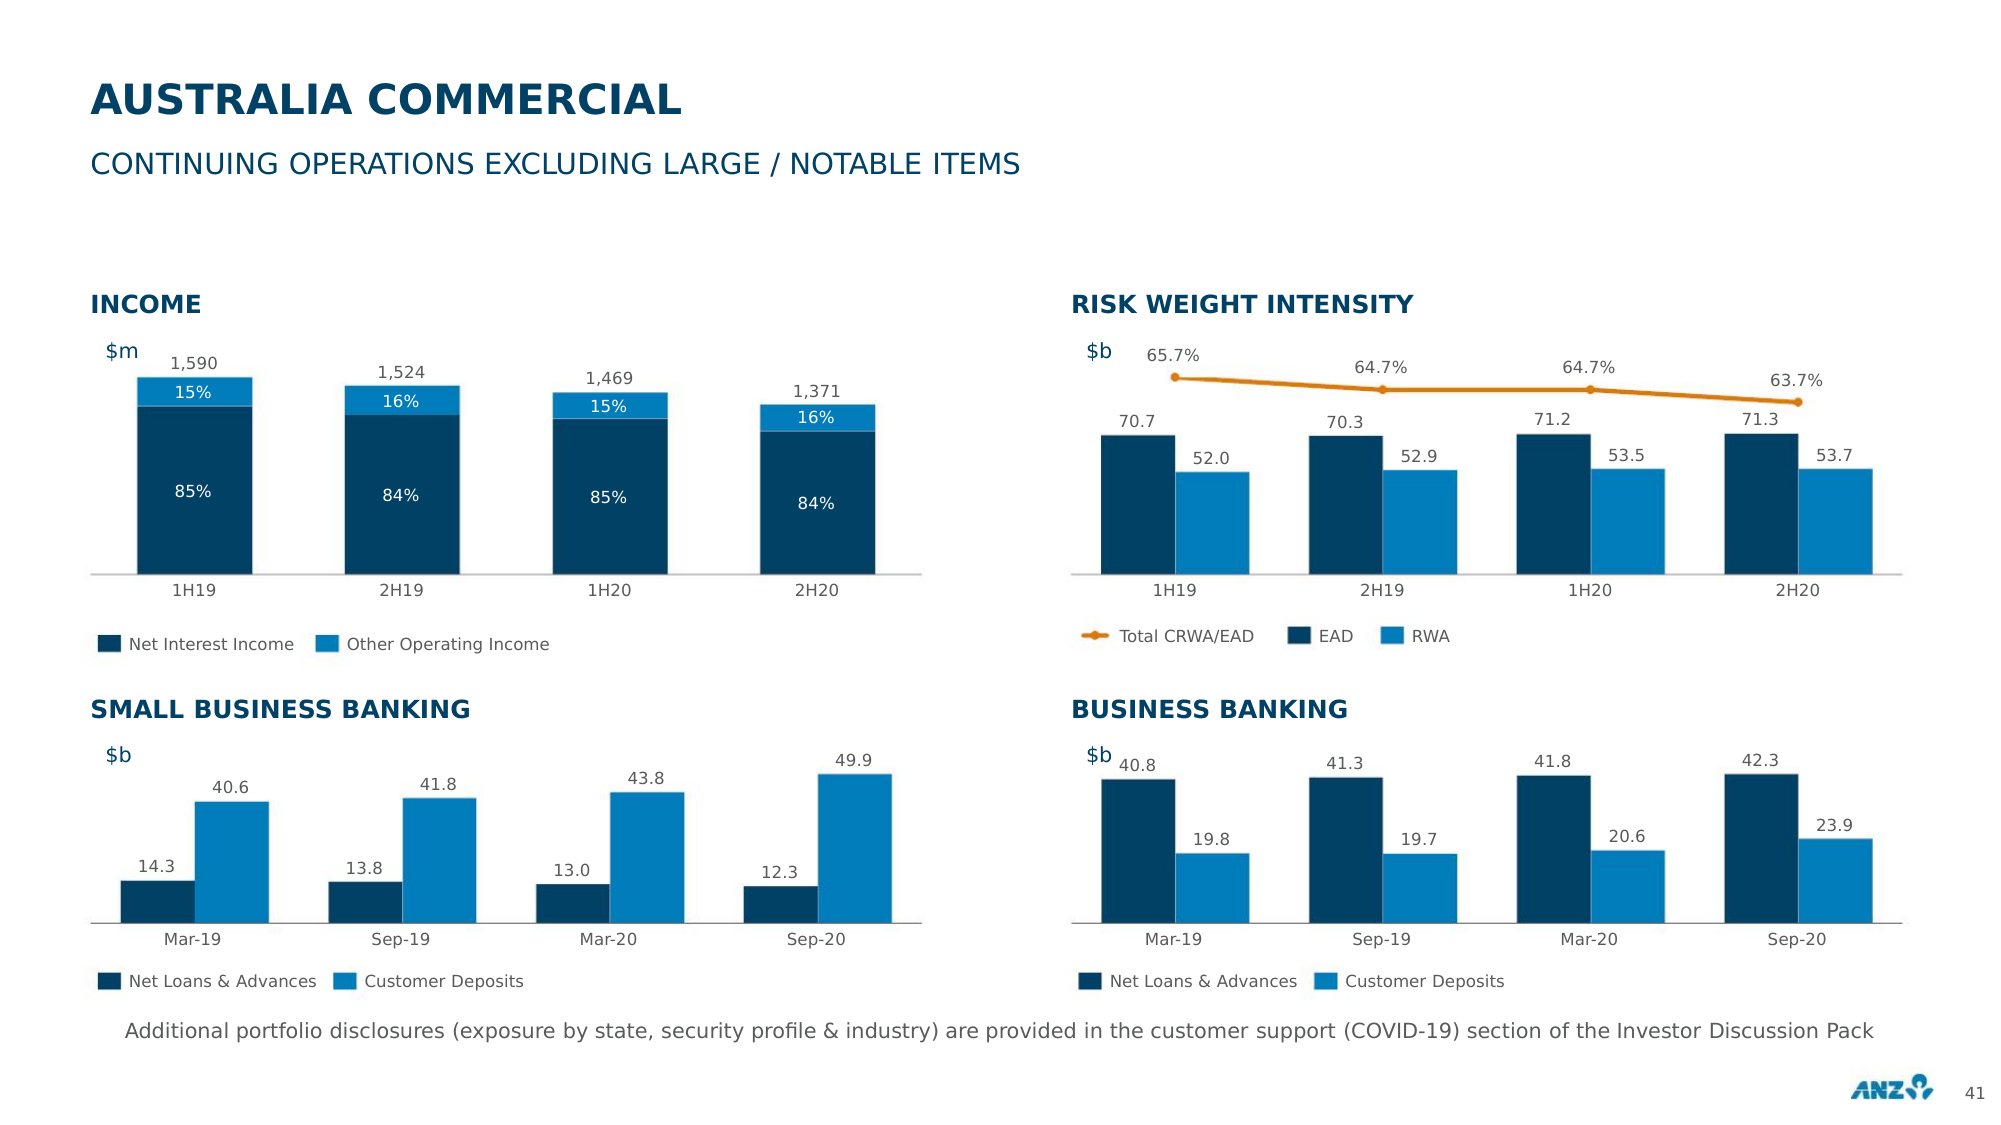

AUSTRALIA COMMERCIAL
CONTINUING OPERATIONS EXCLUDING LARGE / NOTABLE ITEMS
INCOME
RISK WEIGHT INTENSITY
$b
$m
65.7%
1,590
15%
64.7%
64.7%
71.2
1,524
16%
1,469
15%
63.7%
71.3
1,371
16%
70.7
70.3
53.7
53.5
52.9
52.0
85%
84%
85%
84%
1H19
2H19
1H20
2H20
1H19
2H19
1H20
2H20
Total CRWA/EAD
EAD
RWA
Net Interest Income
Other Operating Income
SMALL BUSINESS BANKING
BUSINESS BANKING
$b
$b
49.9
42.3
41.8
41.3
40.8
43.8
41.8
40.6
23.9
20.6
19.8
19.7
14.3
13.8
13.0
12.3
Mar-19
Net Loans & Advances
Sep-19
Customer Deposits
Mar-20
Sep-20
Mar-19
Net Loans & Advances
Sep-19
Customer Deposits
Mar-20
Sep-20
Additional portfolio disclosures (exposure by state, security profile & industry) are provided in the customer support (COVID-19) section of the Investor Discussion Pack
41